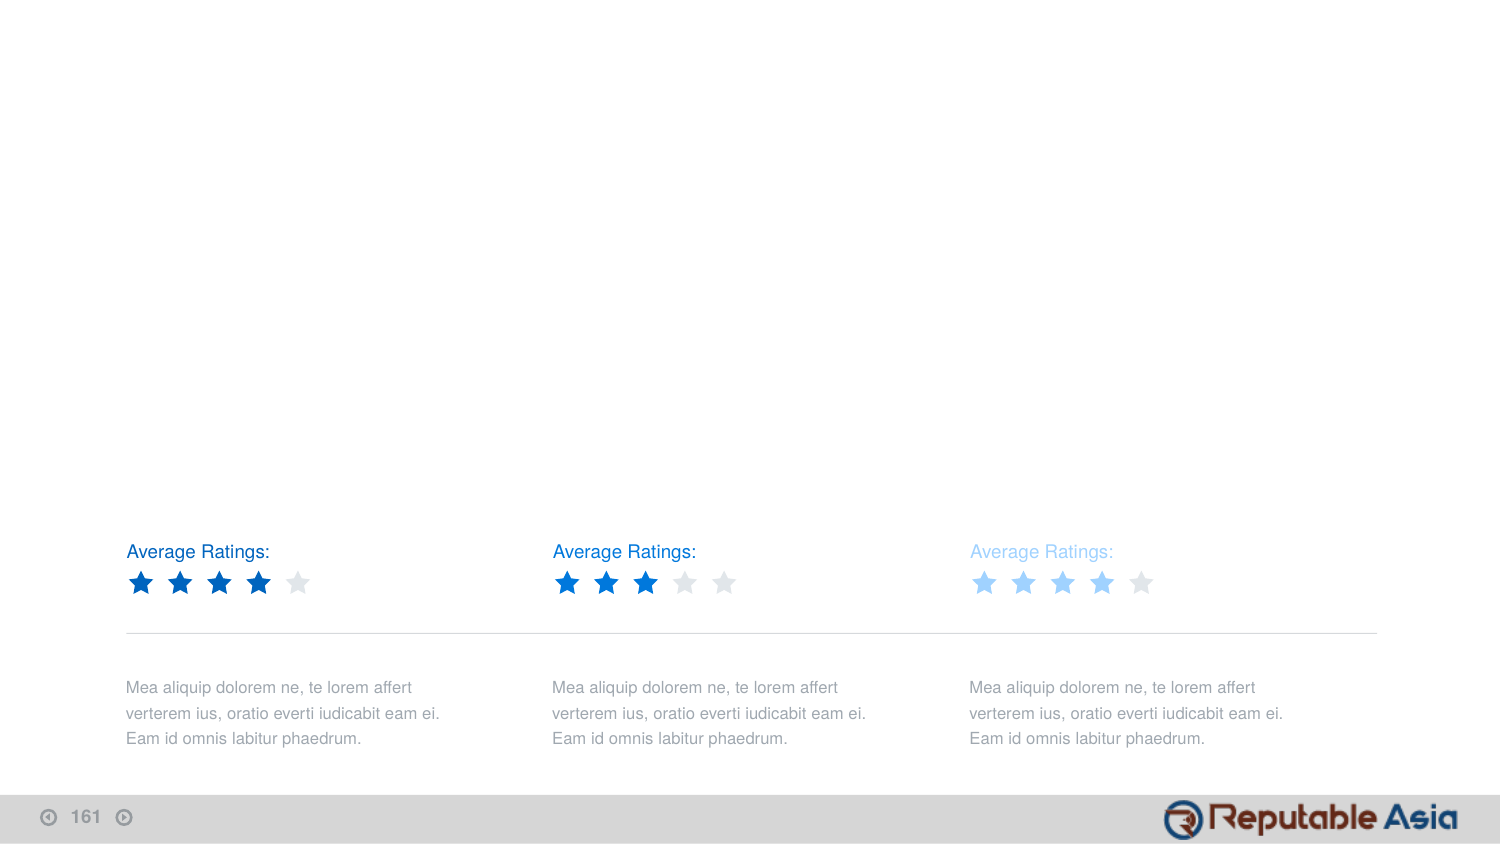

Average Ratings:
Average Ratings:
Average Ratings:

Mea aliquip dolorem ne, te lorem affert
verterem ius, oratio everti iudicabit eam ei. Eam id omnis labitur phaedrum.
Mea aliquip dolorem ne, te lorem affert
verterem ius, oratio everti iudicabit eam ei. Eam id omnis labitur phaedrum.
Mea aliquip dolorem ne, te lorem affert
verterem ius, oratio everti iudicabit eam ei. Eam id omnis labitur phaedrum.
161